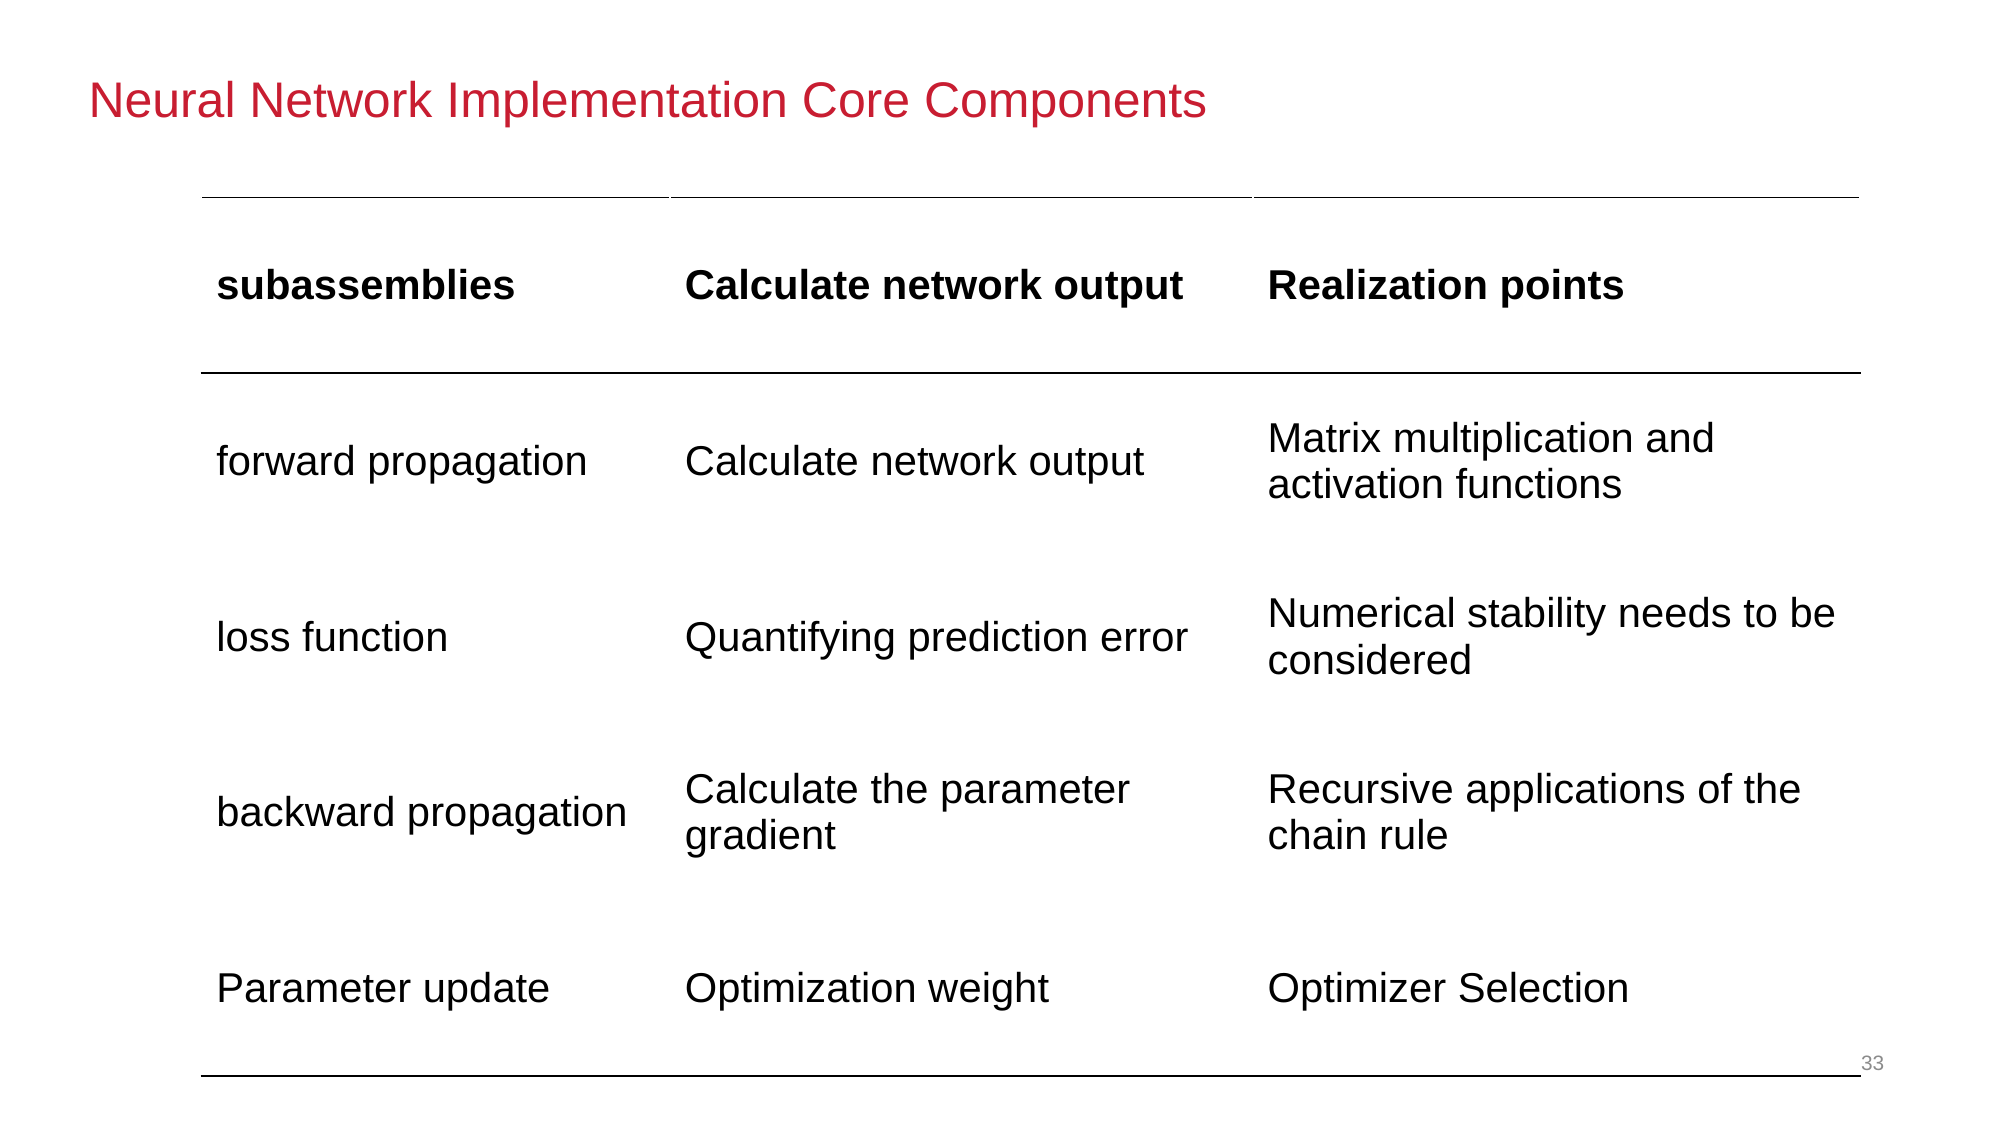

Neural Network Implementation Core Components
| subassemblies | Calculate network output | Realization points |
| --- | --- | --- |
| forward propagation | Calculate network output | Matrix multiplication and activation functions |
| loss function | Quantifying prediction error | Numerical stability needs to be considered |
| backward propagation | Calculate the parameter gradient | Recursive applications of the chain rule |
| Parameter update | Optimization weight | Optimizer Selection |
33